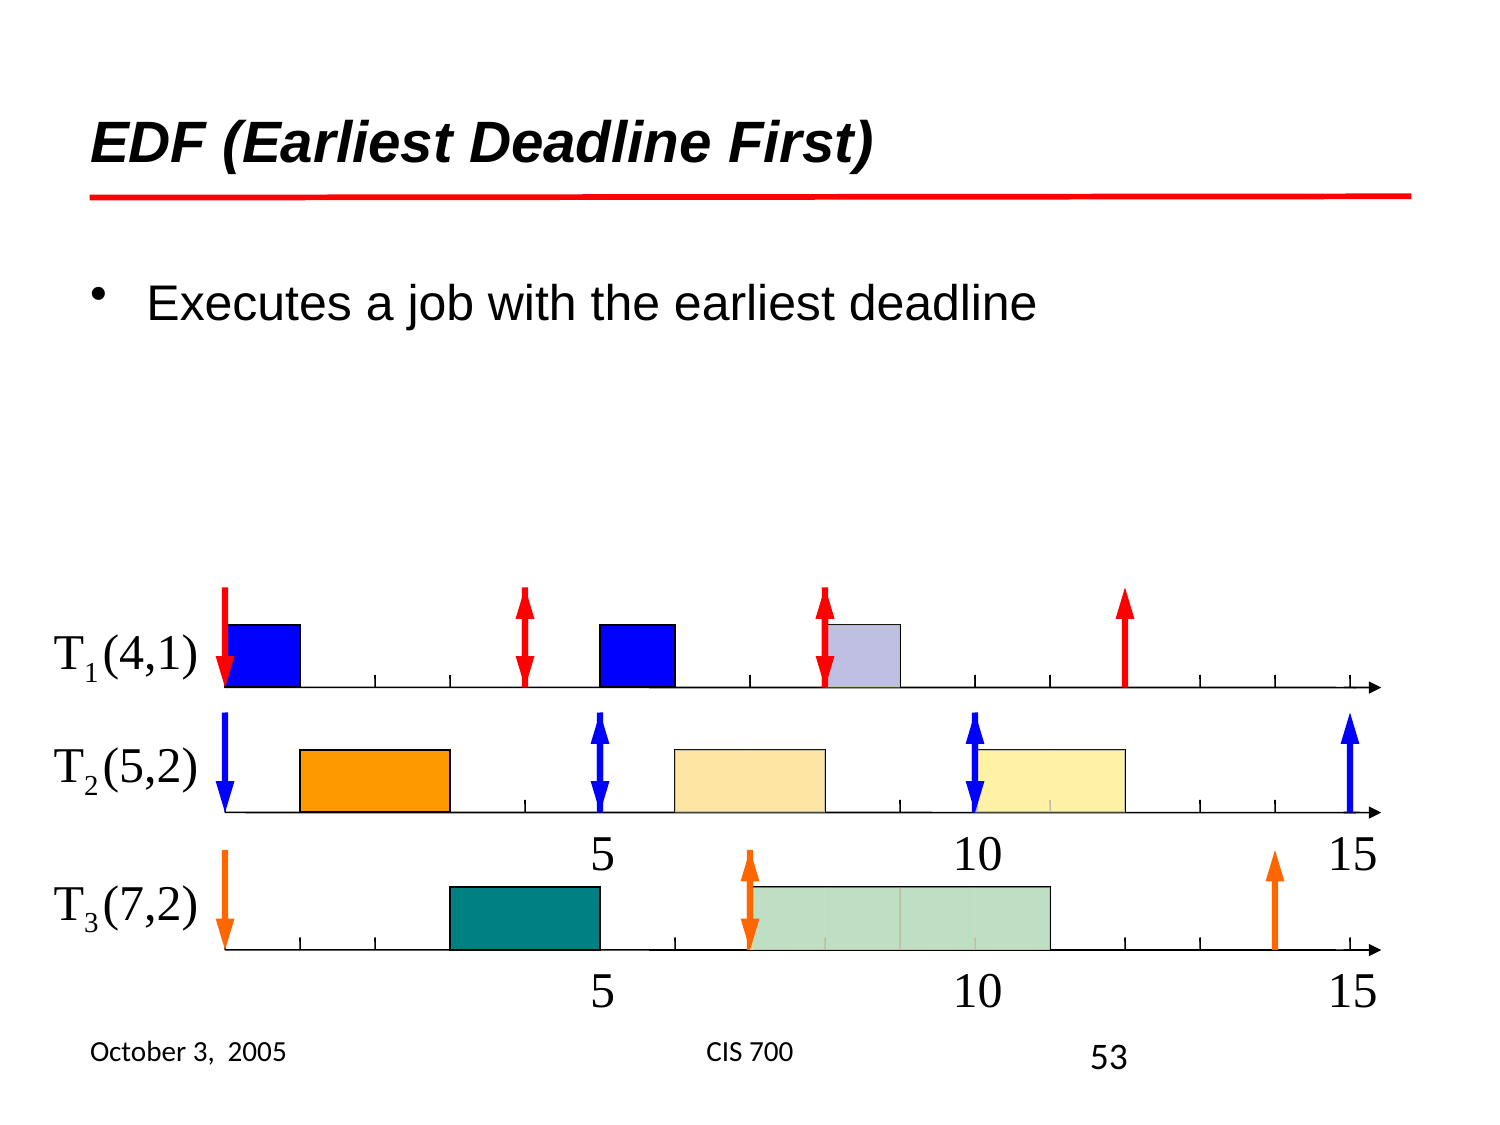

# EDF (Earliest Deadline First)
Executes a job with the earliest deadline

T1
(4,1)

T2
(5,2)

5
10
15
5
10
15

T3
(7,2)

October 3,  2005
CIS 700
53